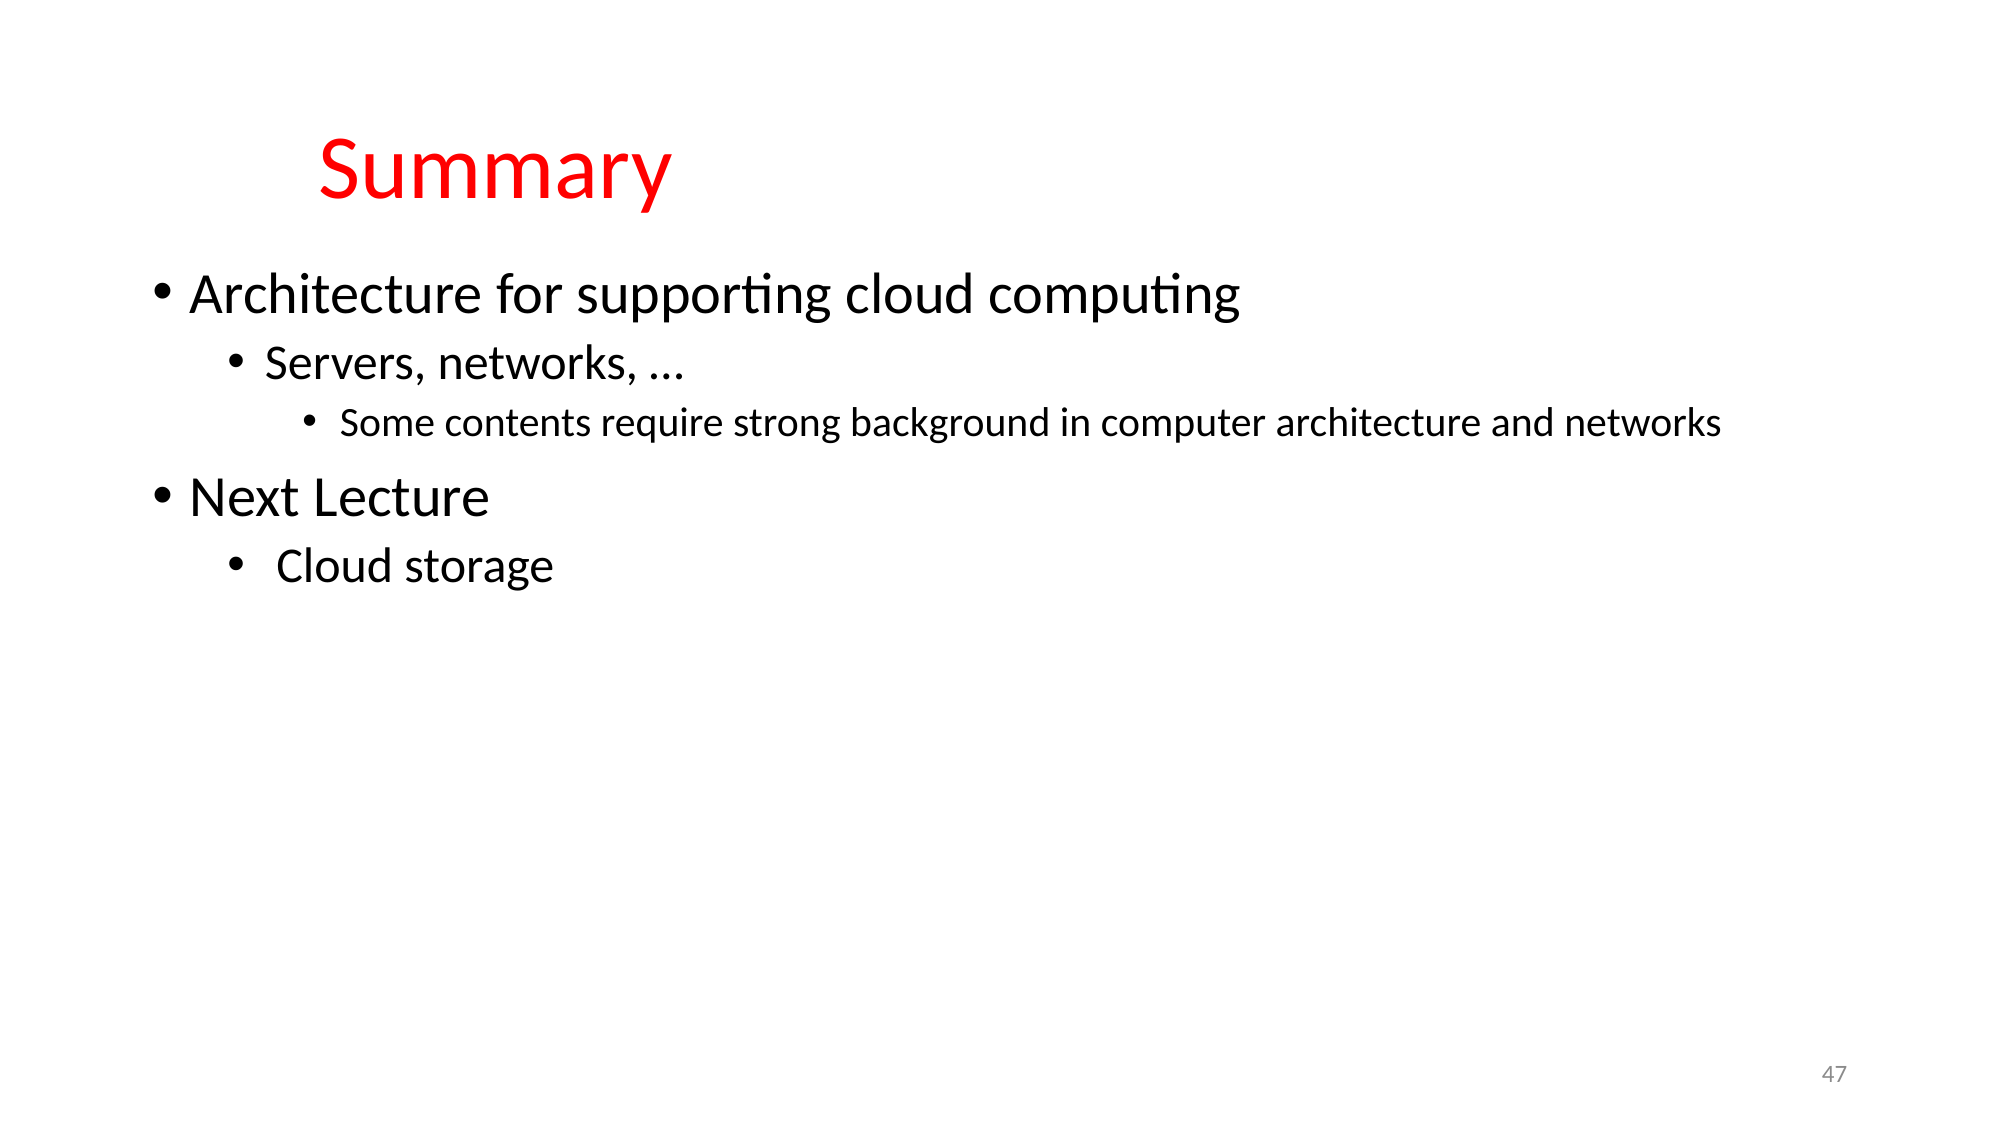

# Summary
Architecture for supporting cloud computing
Servers, networks, …
Some contents require strong background in computer architecture and networks
Next Lecture
 Cloud storage

47